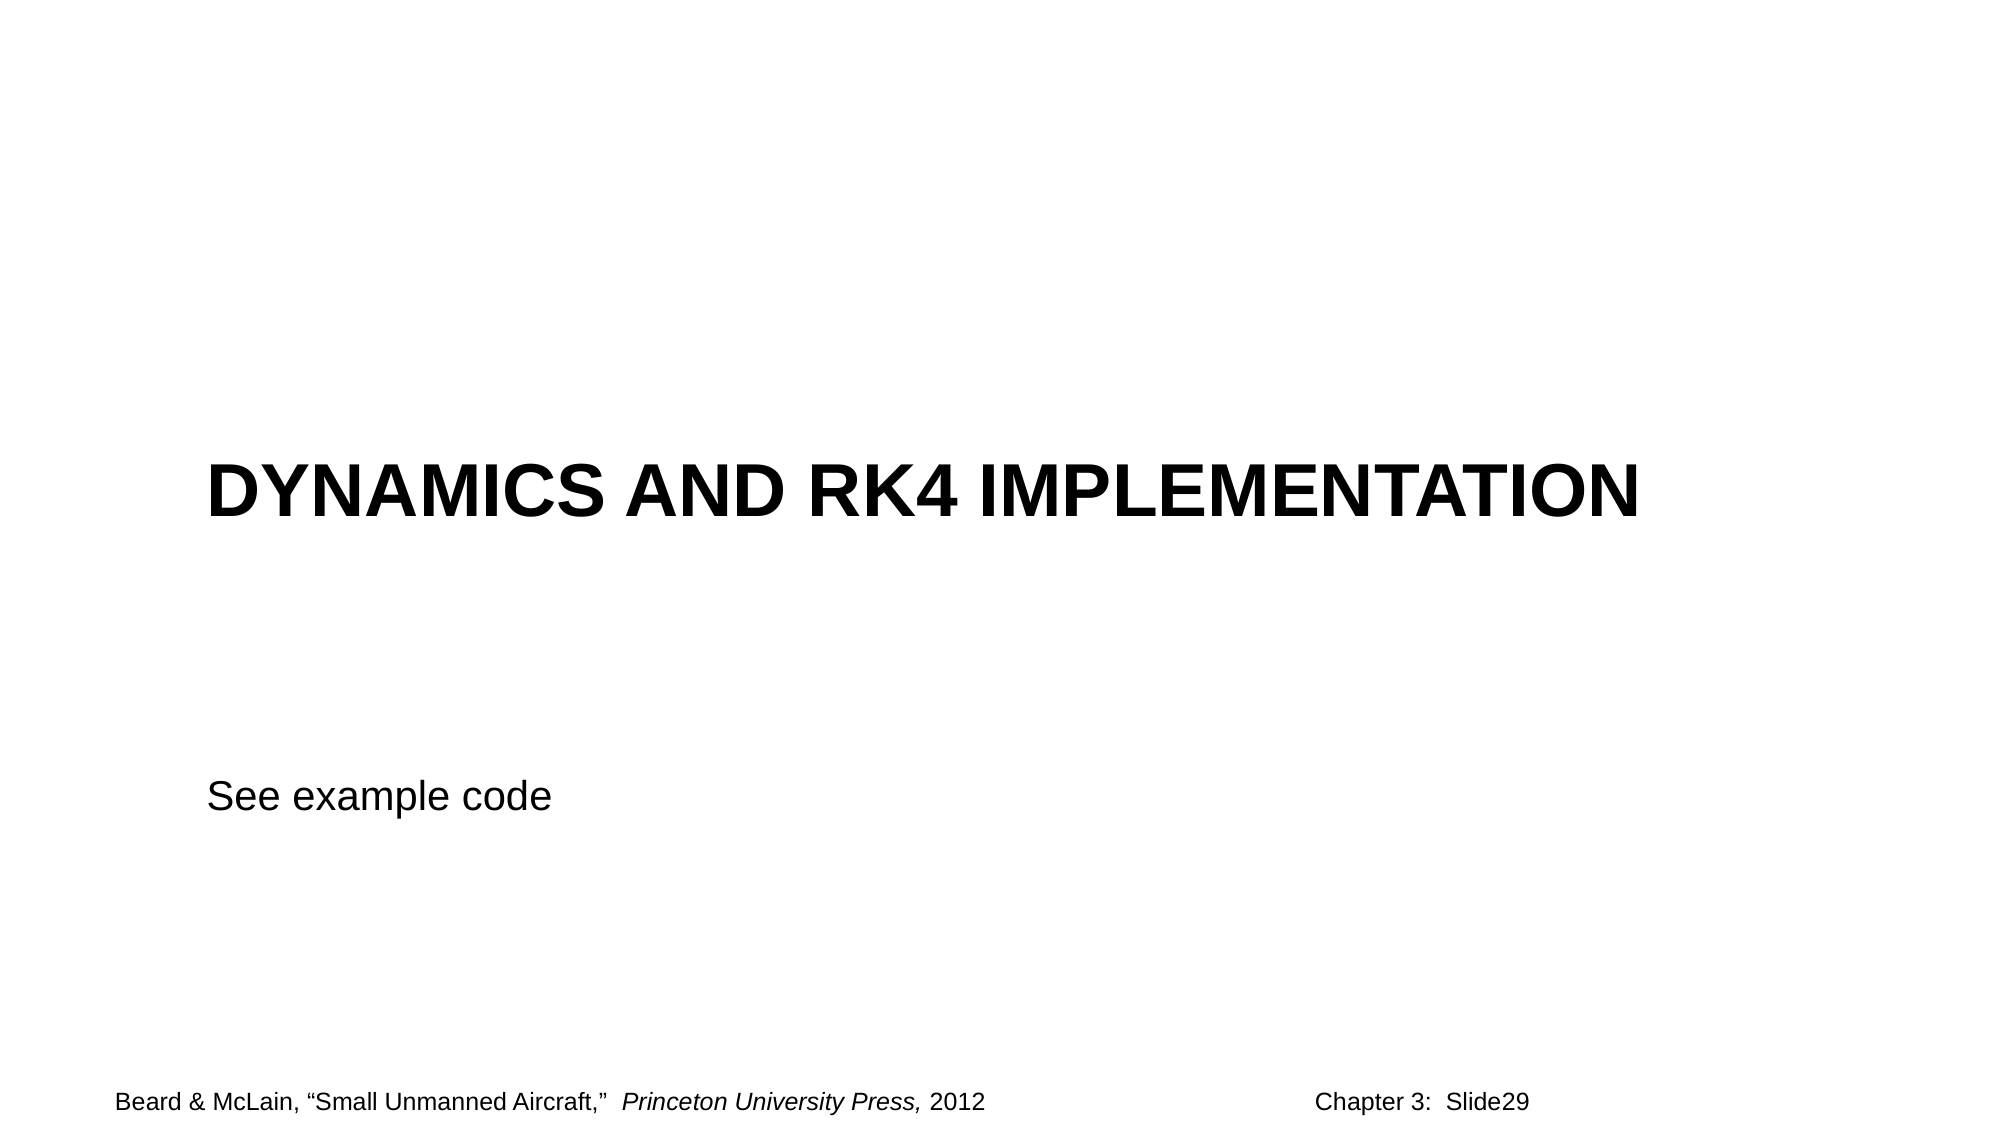

# Dynamics and RK4 Implementation
See example code